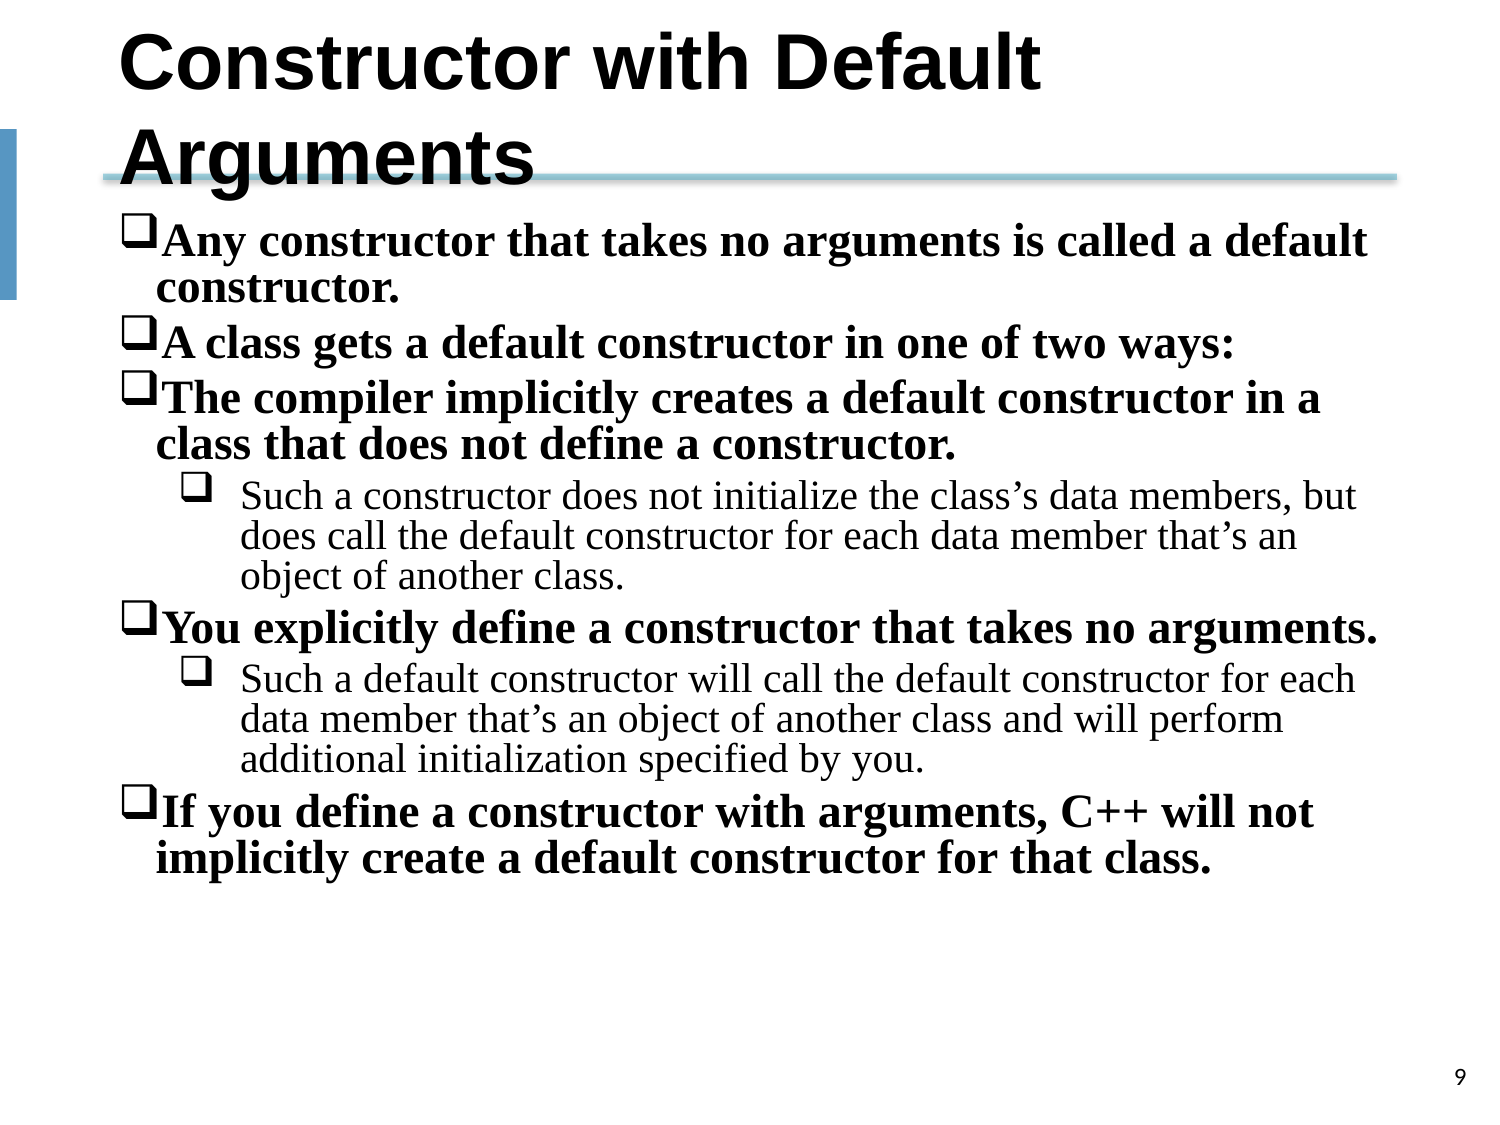

# Constructor with Default Arguments
Any constructor that takes no arguments is called a default constructor.
A class gets a default constructor in one of two ways:
The compiler implicitly creates a default constructor in a class that does not define a constructor.
Such a constructor does not initialize the class’s data members, but does call the default constructor for each data member that’s an object of another class.
You explicitly define a constructor that takes no arguments.
Such a default constructor will call the default constructor for each data member that’s an object of another class and will perform additional initialization specified by you.
If you define a constructor with arguments, C++ will not implicitly create a default constructor for that class.

9